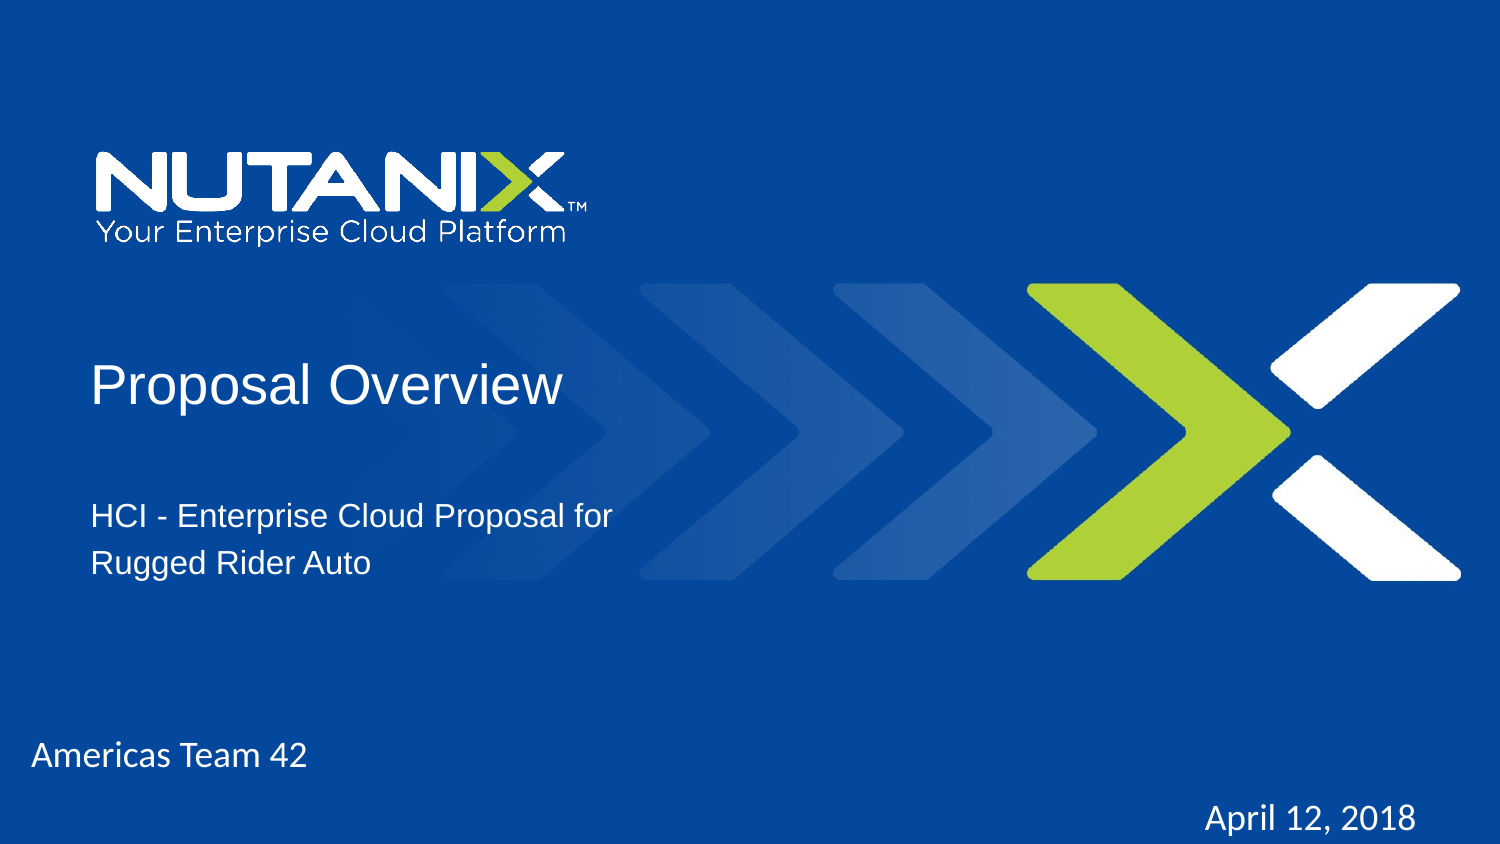

# Proposal Overview
HCI - Enterprise Cloud Proposal for
Rugged Rider Auto
Americas Team 42

April 12, 2018